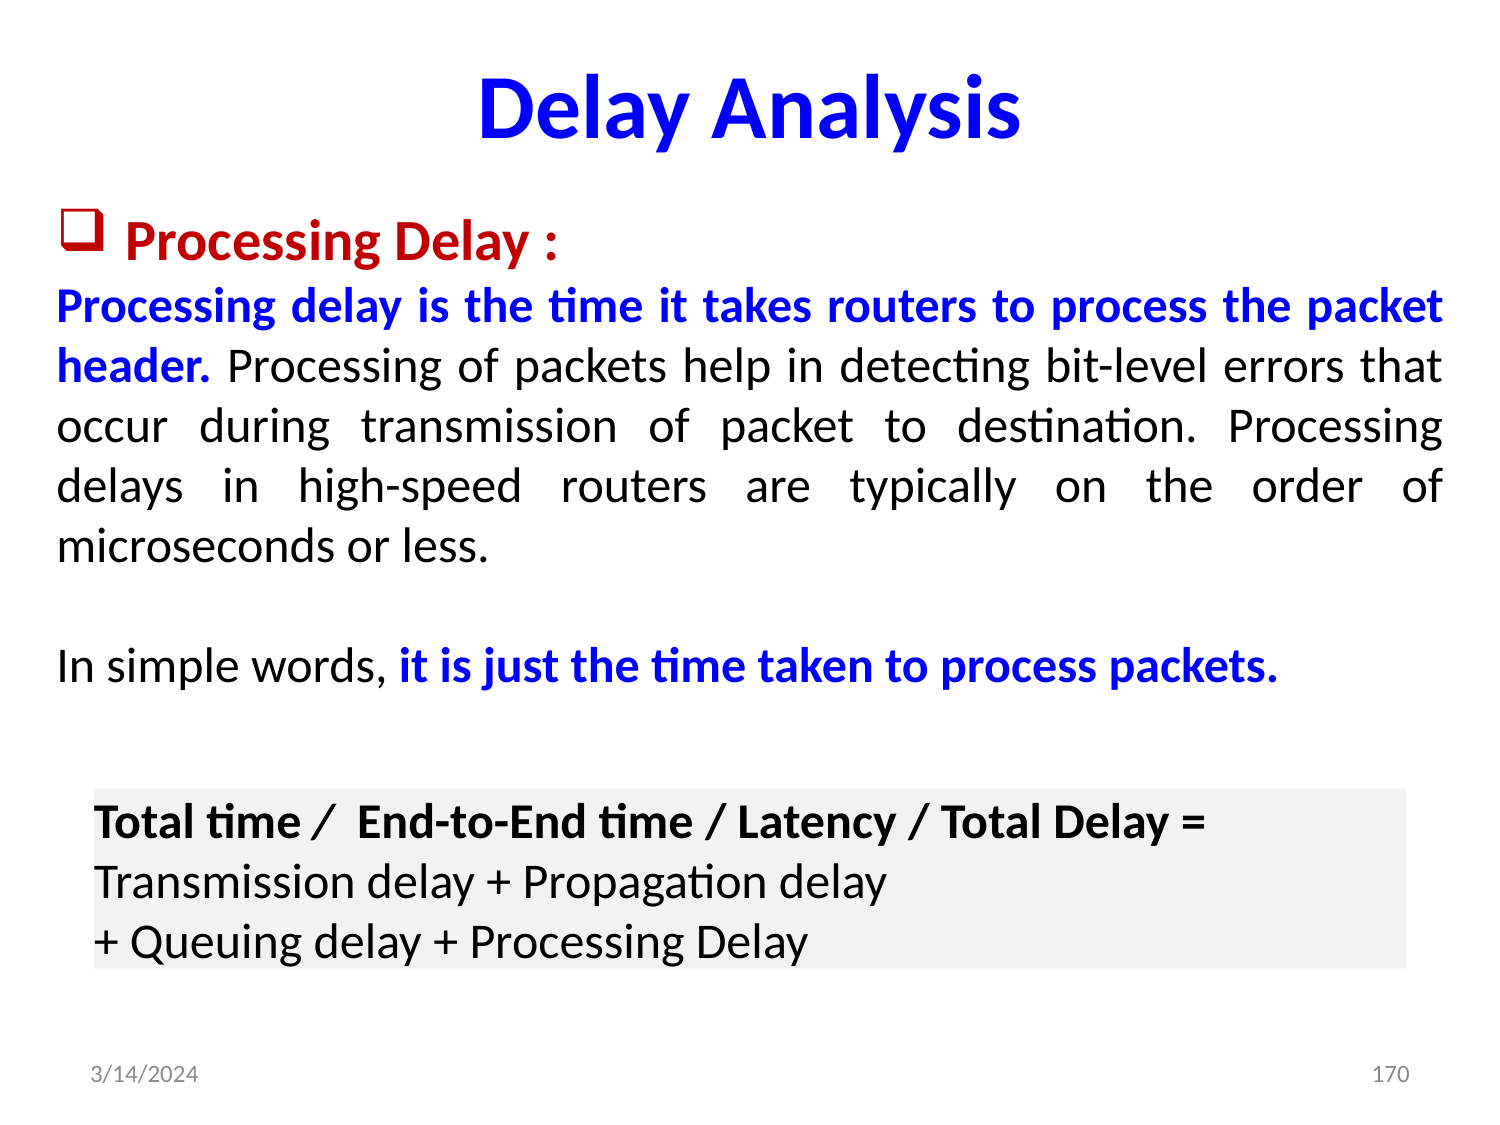

# Delay Analysis
 Processing Delay :
Processing delay is the time it takes routers to process the packet header. Processing of packets help in detecting bit-level errors that occur during transmission of packet to destination. Processing delays in high-speed routers are typically on the order of microseconds or less.
In simple words, it is just the time taken to process packets.
Total time /  End-to-End time / Latency / Total Delay =
Transmission delay + Propagation delay
+ Queuing delay + Processing Delay
3/14/2024
170